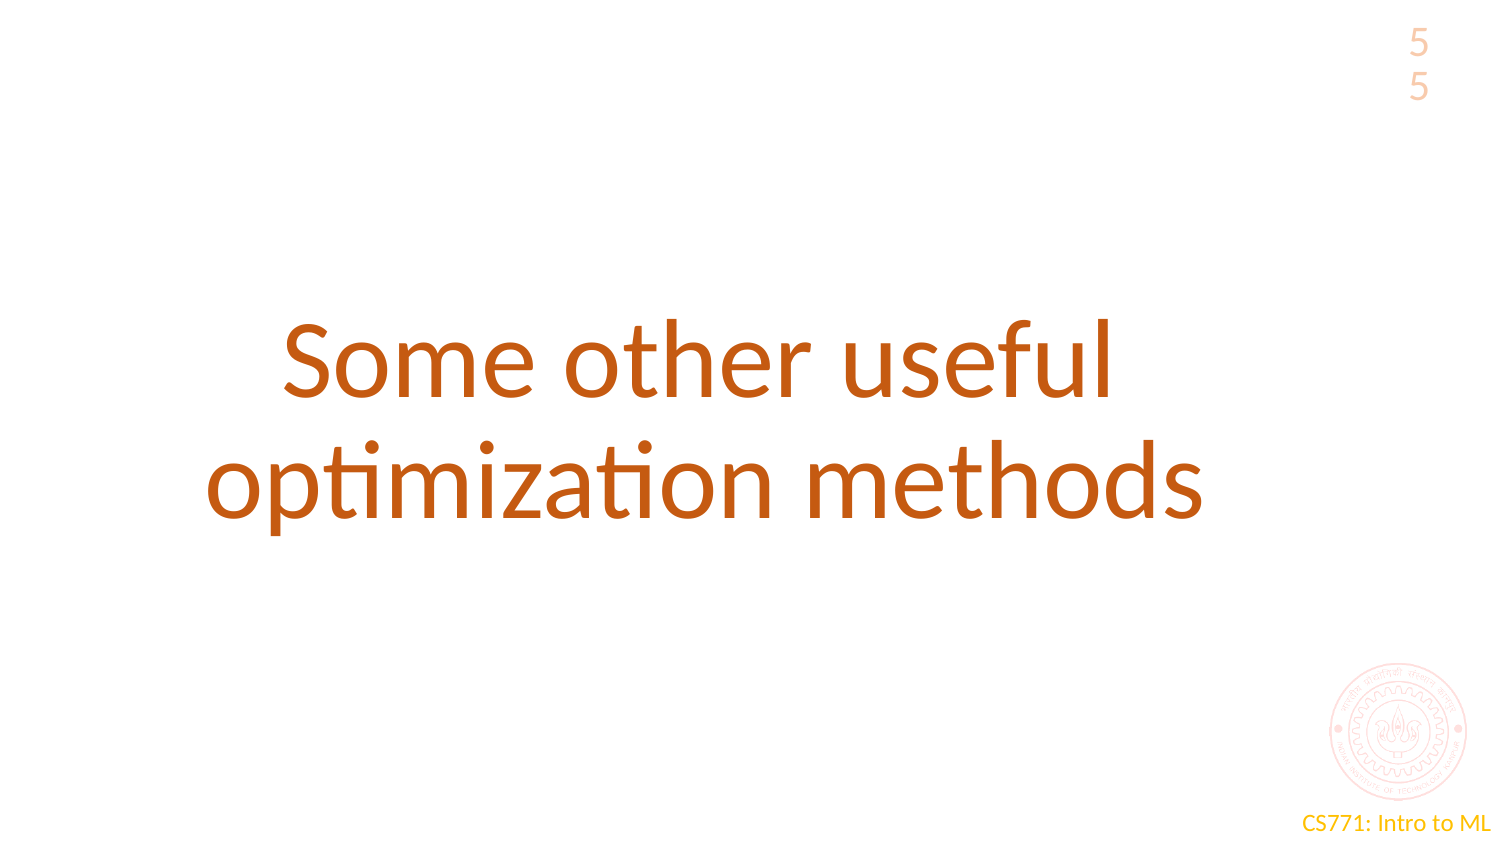

55
# Some other useful optimization methods